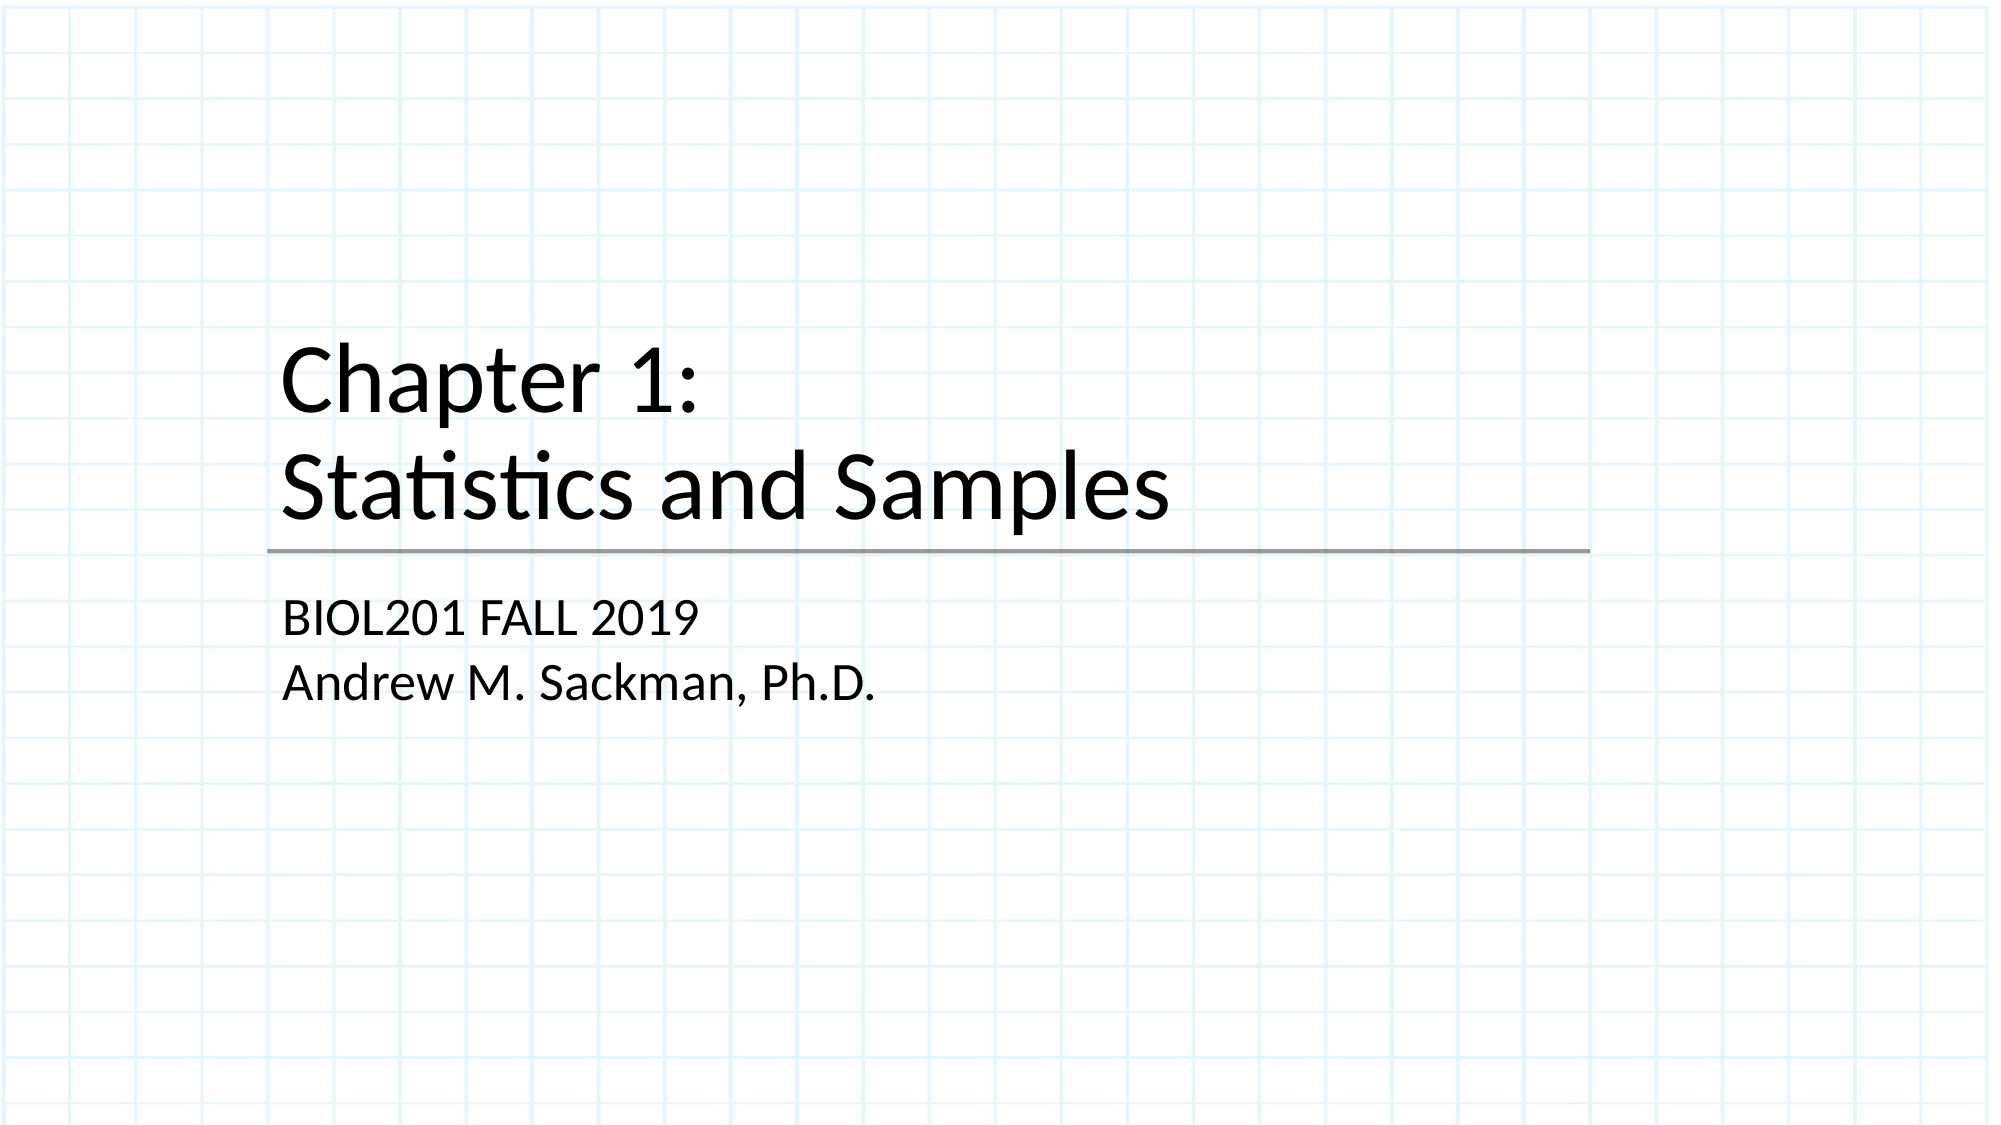

# Chapter 1: Statistics and Samples
BIOL201 FALL 2019
Andrew M. Sackman, Ph.D.